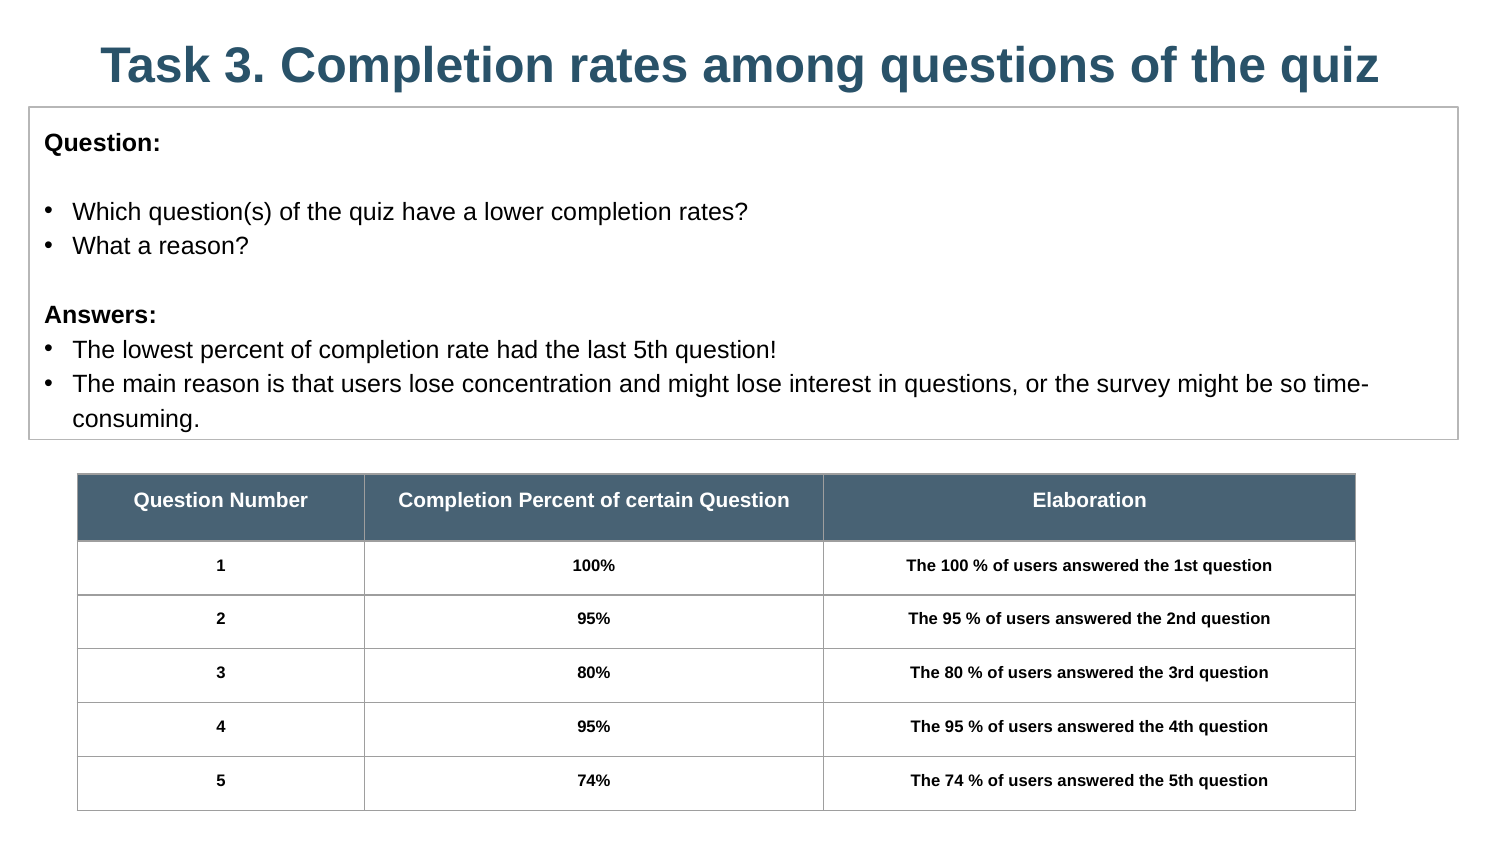

Task 3. Completion rates among questions of the quiz
Question:

Which question(s) of the quiz have a lower completion rates?
What a reason?

Answers:
The lowest percent of completion rate had the last 5th question!
The main reason is that users lose concentration and might lose interest in questions, or the survey might be so time-consuming.
| Question Number | Completion Percent of certain Question | Elaboration |
| --- | --- | --- |
| 1 | 100% | The 100 % of users answered the 1st question |
| 2 | 95% | The 95 % of users answered the 2nd question |
| 3 | 80% | The 80 % of users answered the 3rd question |
| 4 | 95% | The 95 % of users answered the 4th question |
| 5 | 74% | The 74 % of users answered the 5th question |